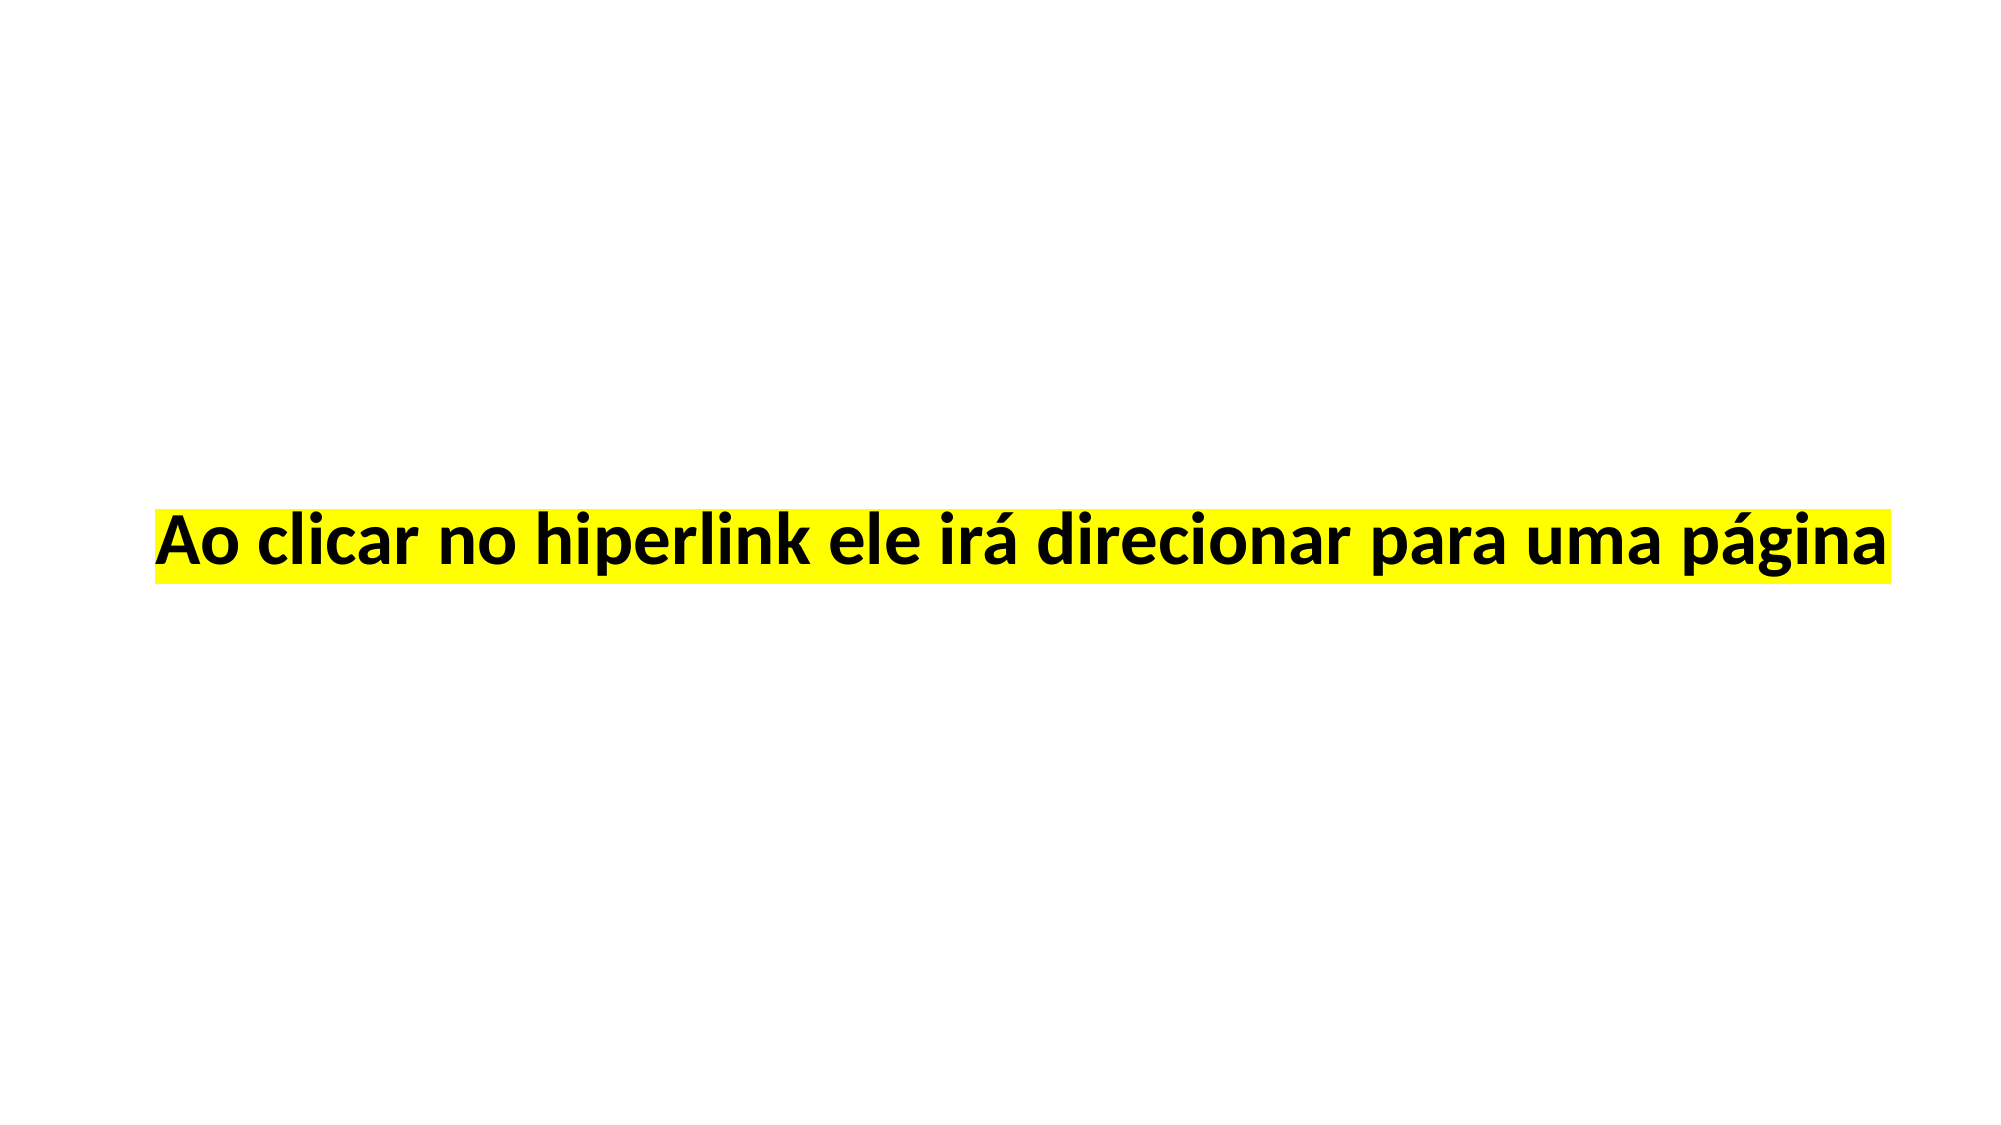

Ao clicar no hiperlink ele irá direcionar para uma página